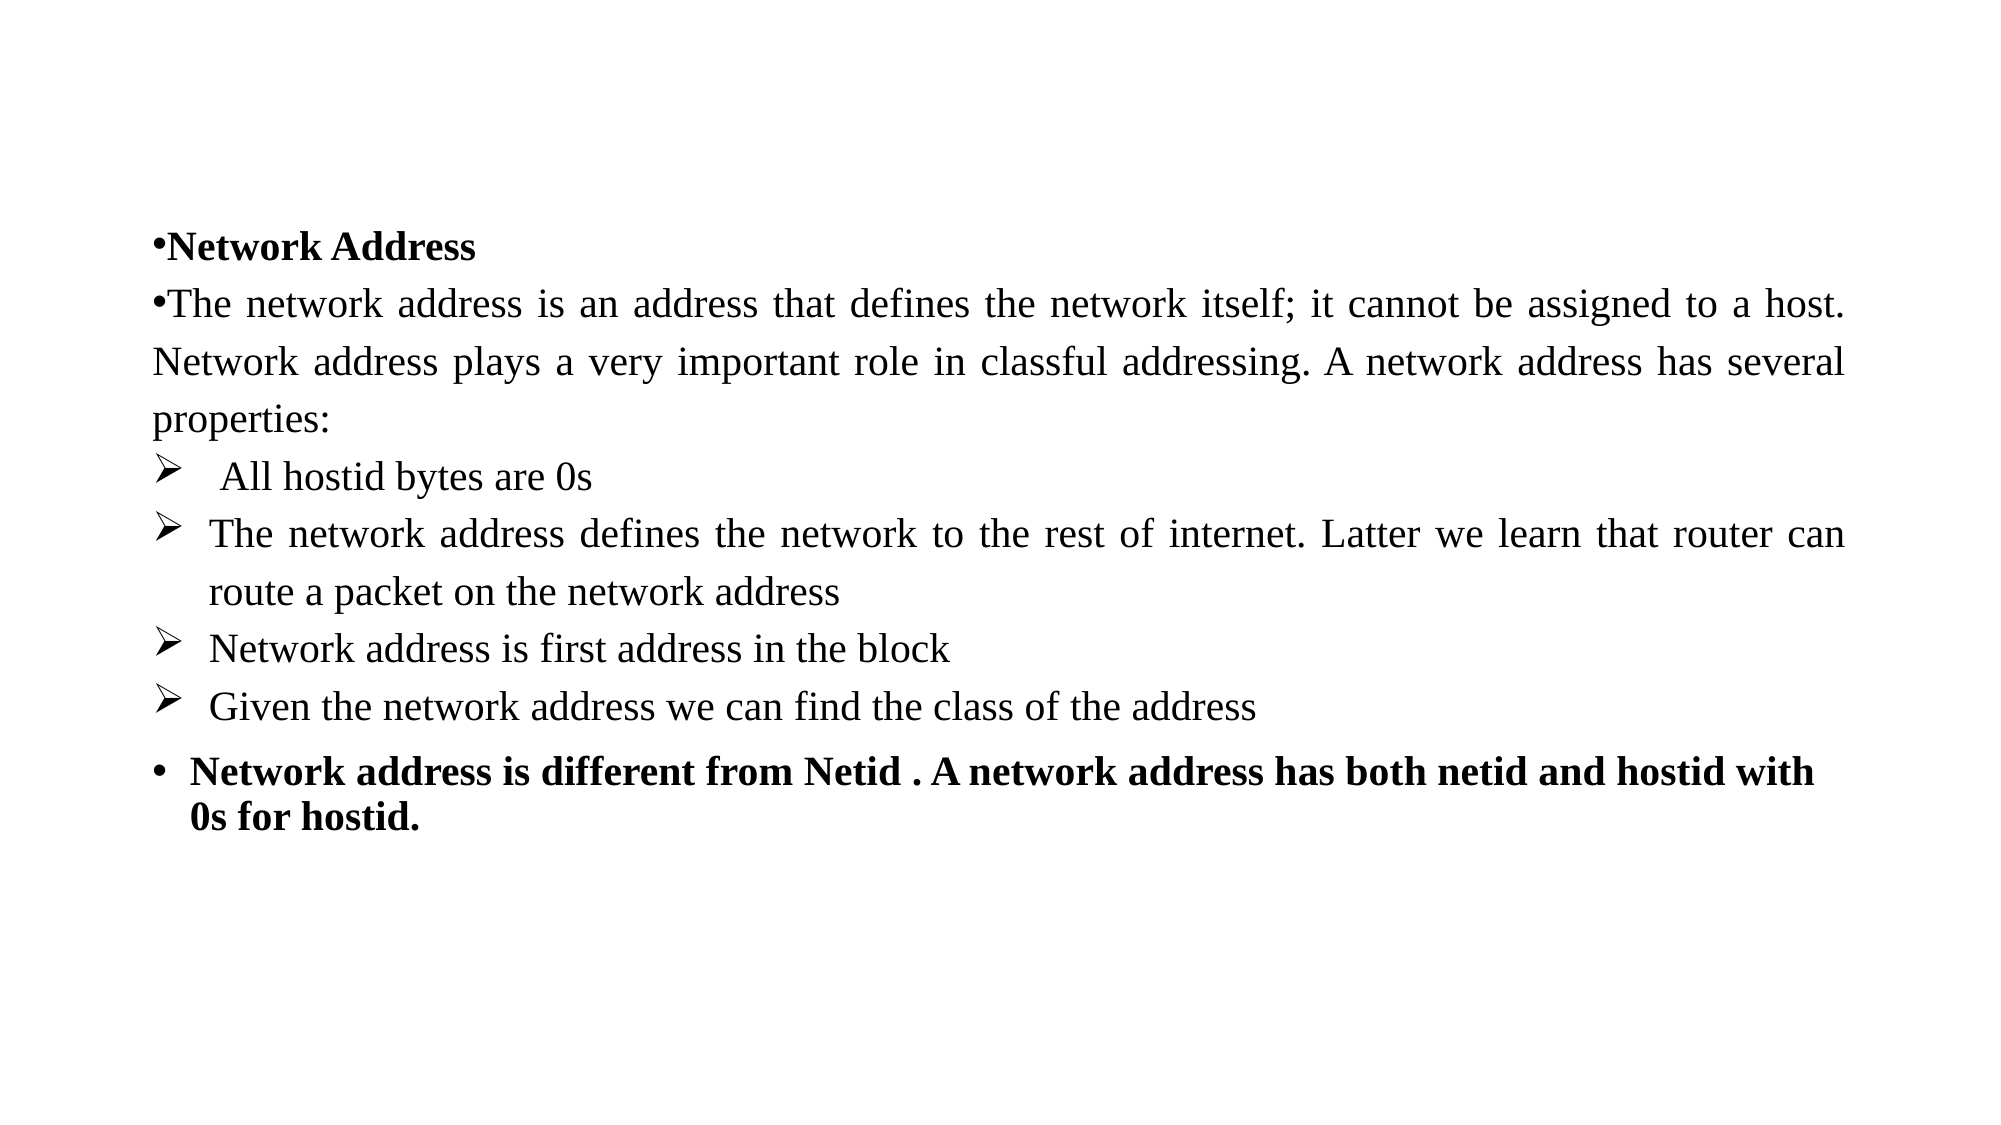

#
Network Address
The network address is an address that defines the network itself; it cannot be assigned to a host. Network address plays a very important role in classful addressing. A network address has several properties:
 All hostid bytes are 0s
The network address defines the network to the rest of internet. Latter we learn that router can route a packet on the network address
Network address is first address in the block
Given the network address we can find the class of the address
Network address is different from Netid . A network address has both netid and hostid with 0s for hostid.